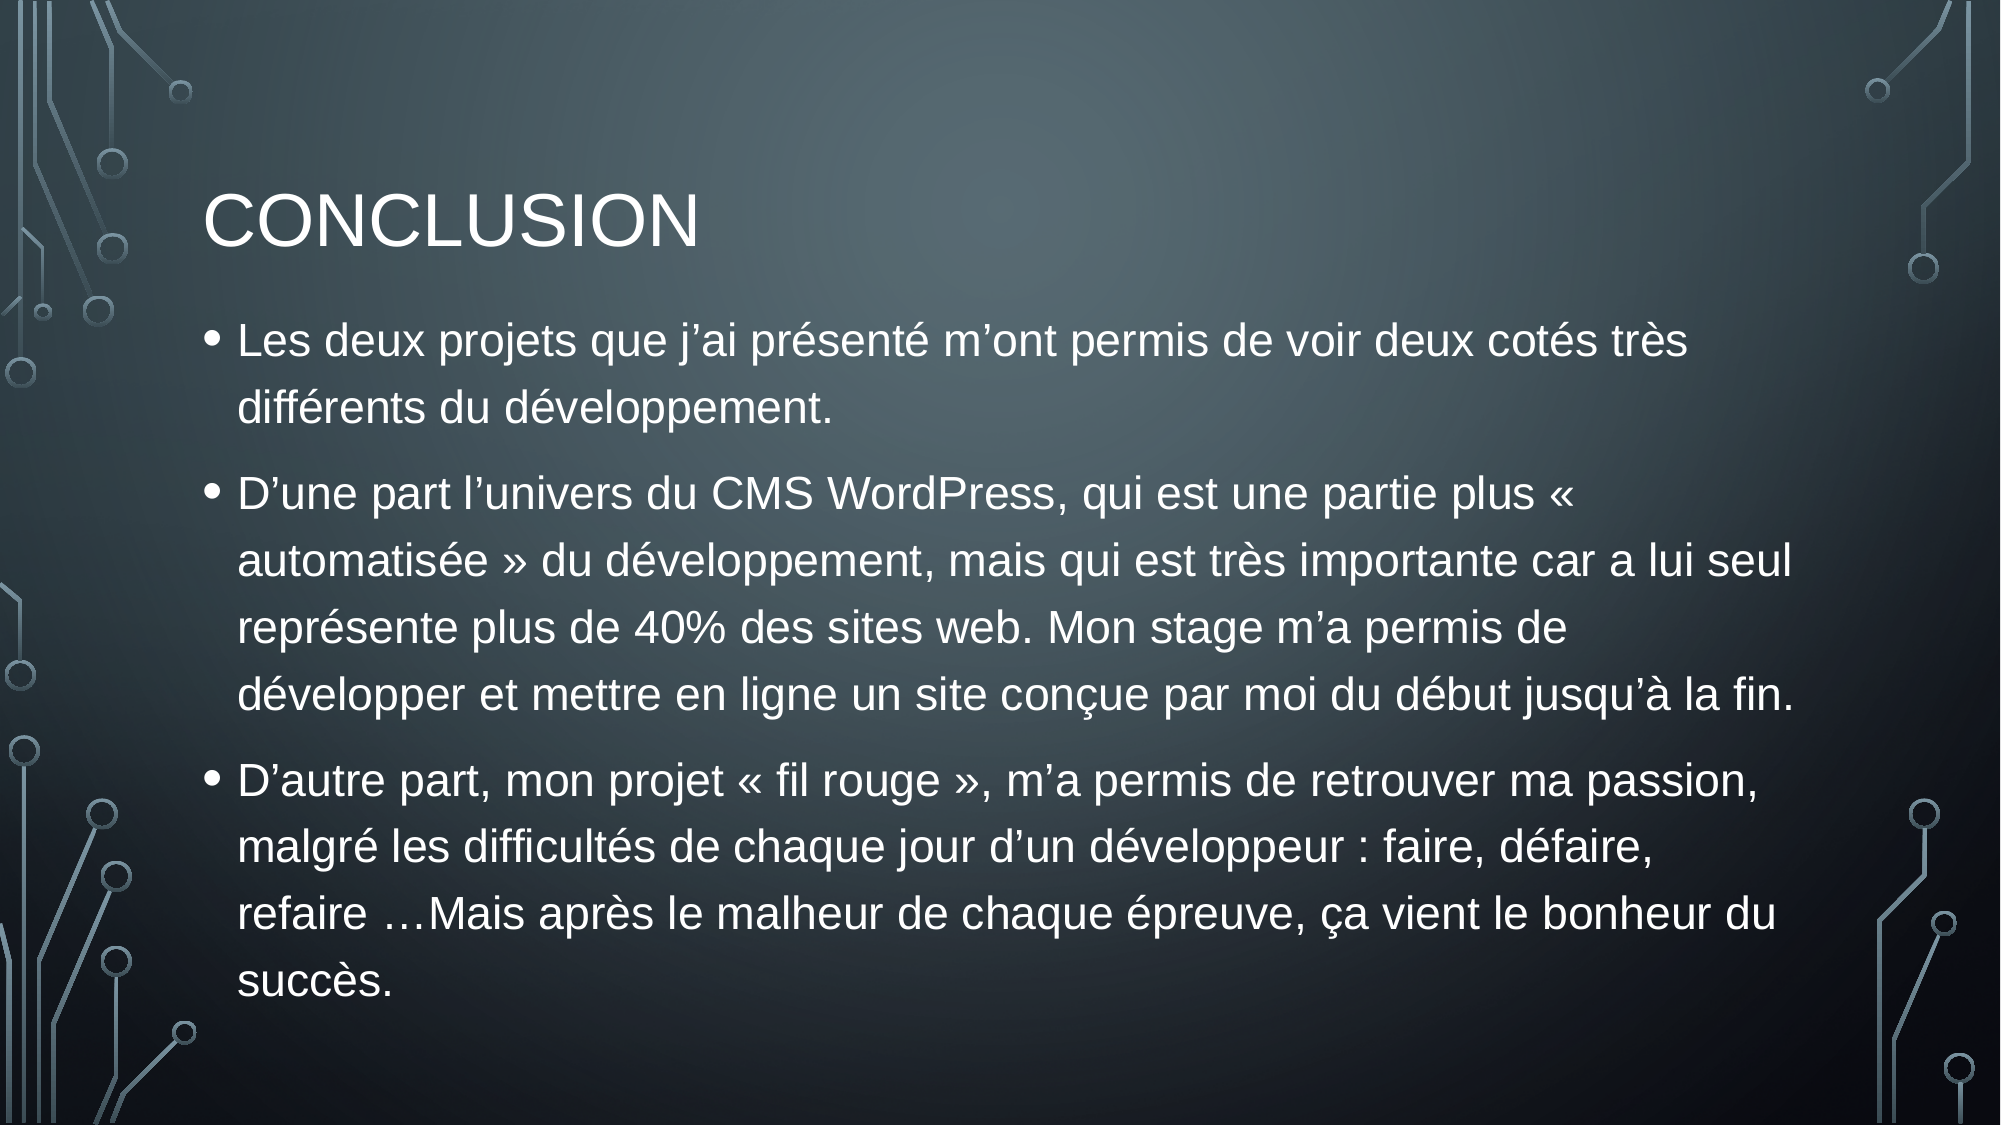

# Conclusion
Les deux projets que j’ai présenté m’ont permis de voir deux cotés très différents du développement.
D’une part l’univers du CMS WordPress, qui est une partie plus « automatisée » du développement, mais qui est très importante car a lui seul représente plus de 40% des sites web. Mon stage m’a permis de développer et mettre en ligne un site conçue par moi du début jusqu’à la fin.
D’autre part, mon projet « fil rouge », m’a permis de retrouver ma passion, malgré les difficultés de chaque jour d’un développeur : faire, défaire, refaire …Mais après le malheur de chaque épreuve, ça vient le bonheur du succès.